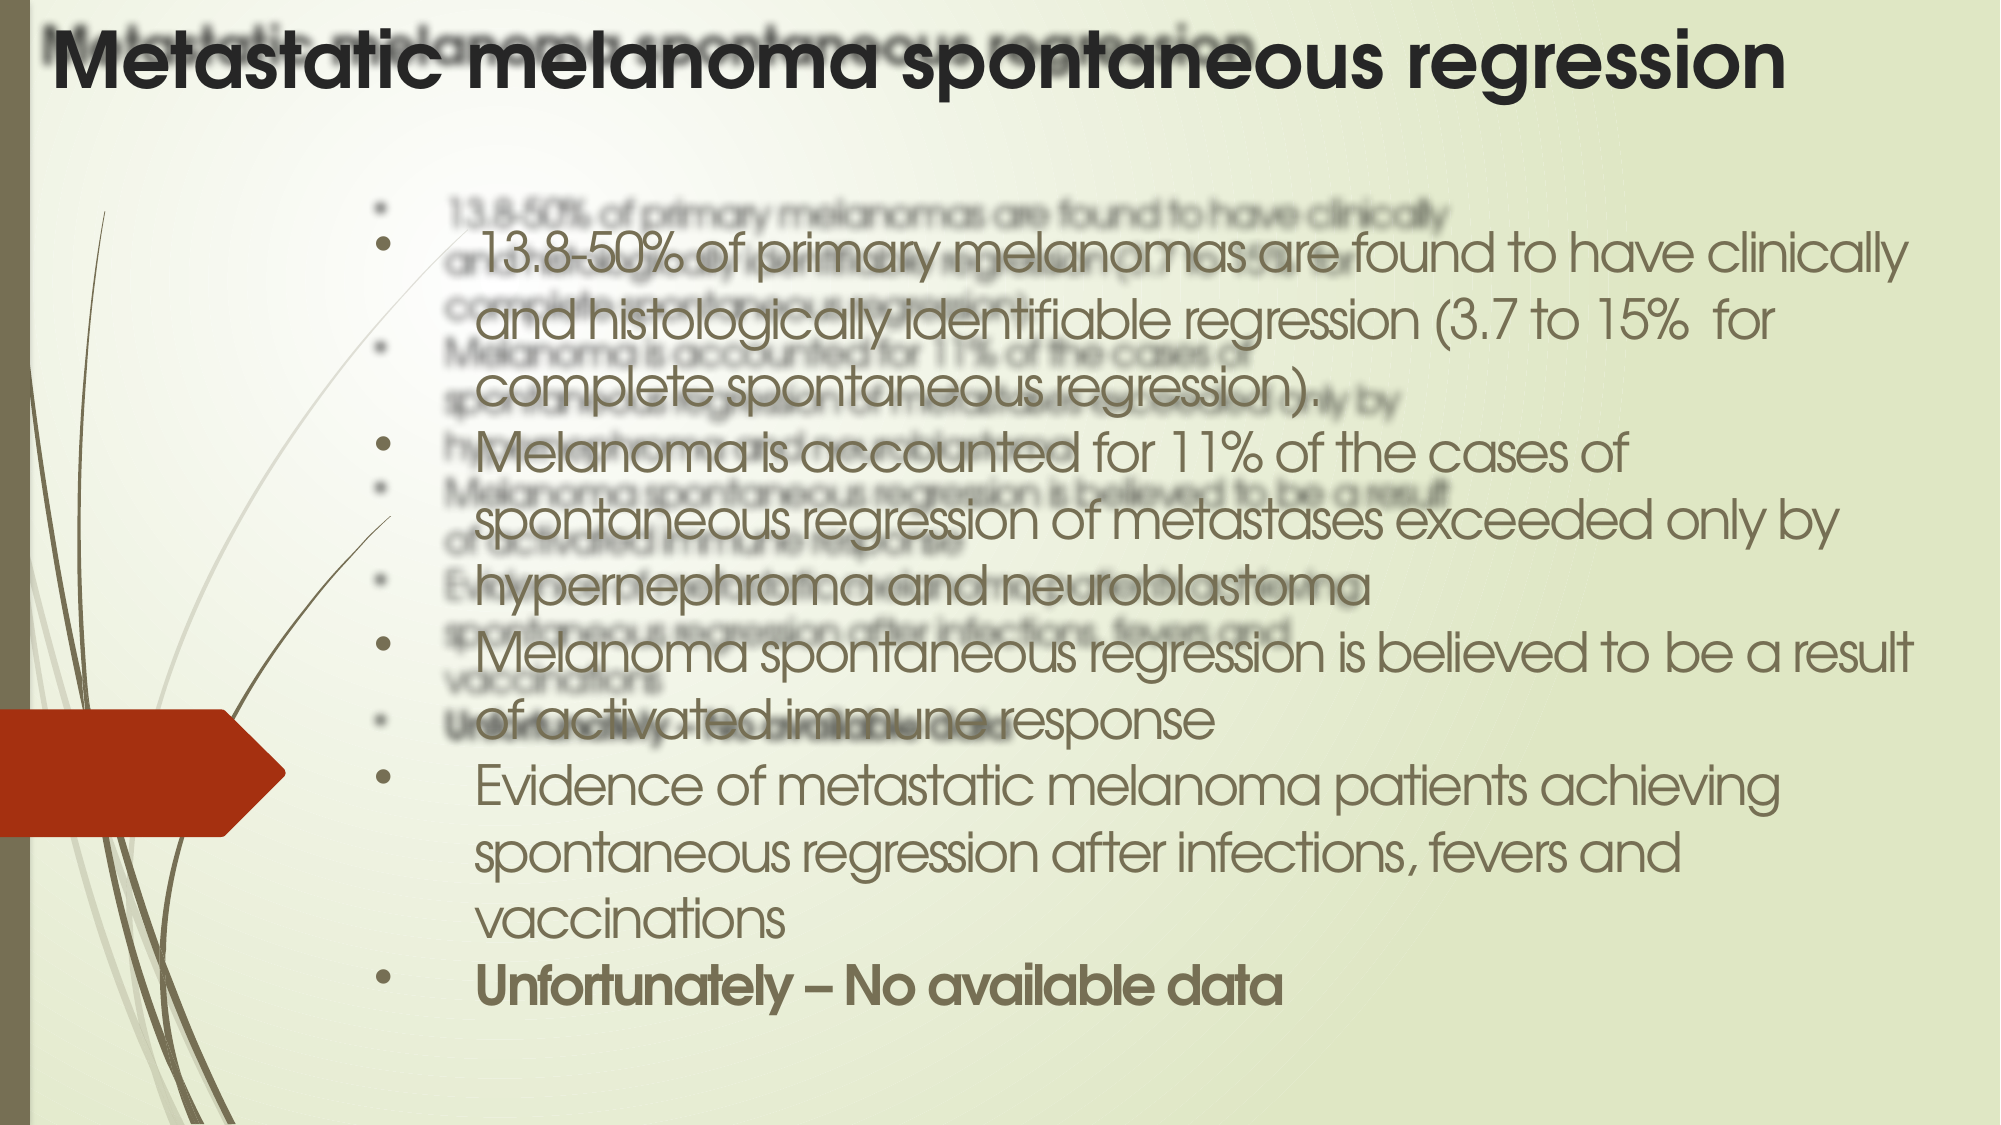

# Metastatic melanoma spontaneous regression
13.8-50% of primary melanomas are found to have clinically and histologically identifiable regression (3.7 to 15%  for complete spontaneous regression).
Melanoma is accounted for 11% of the cases of spontaneous regression of metastases exceeded only by hypernephroma and neuroblastoma
Melanoma spontaneous regression is believed to be a result of activated immune response
Evidence of metastatic melanoma patients achieving spontaneous regression after infections, fevers and vaccinations
Unfortunately – No available data